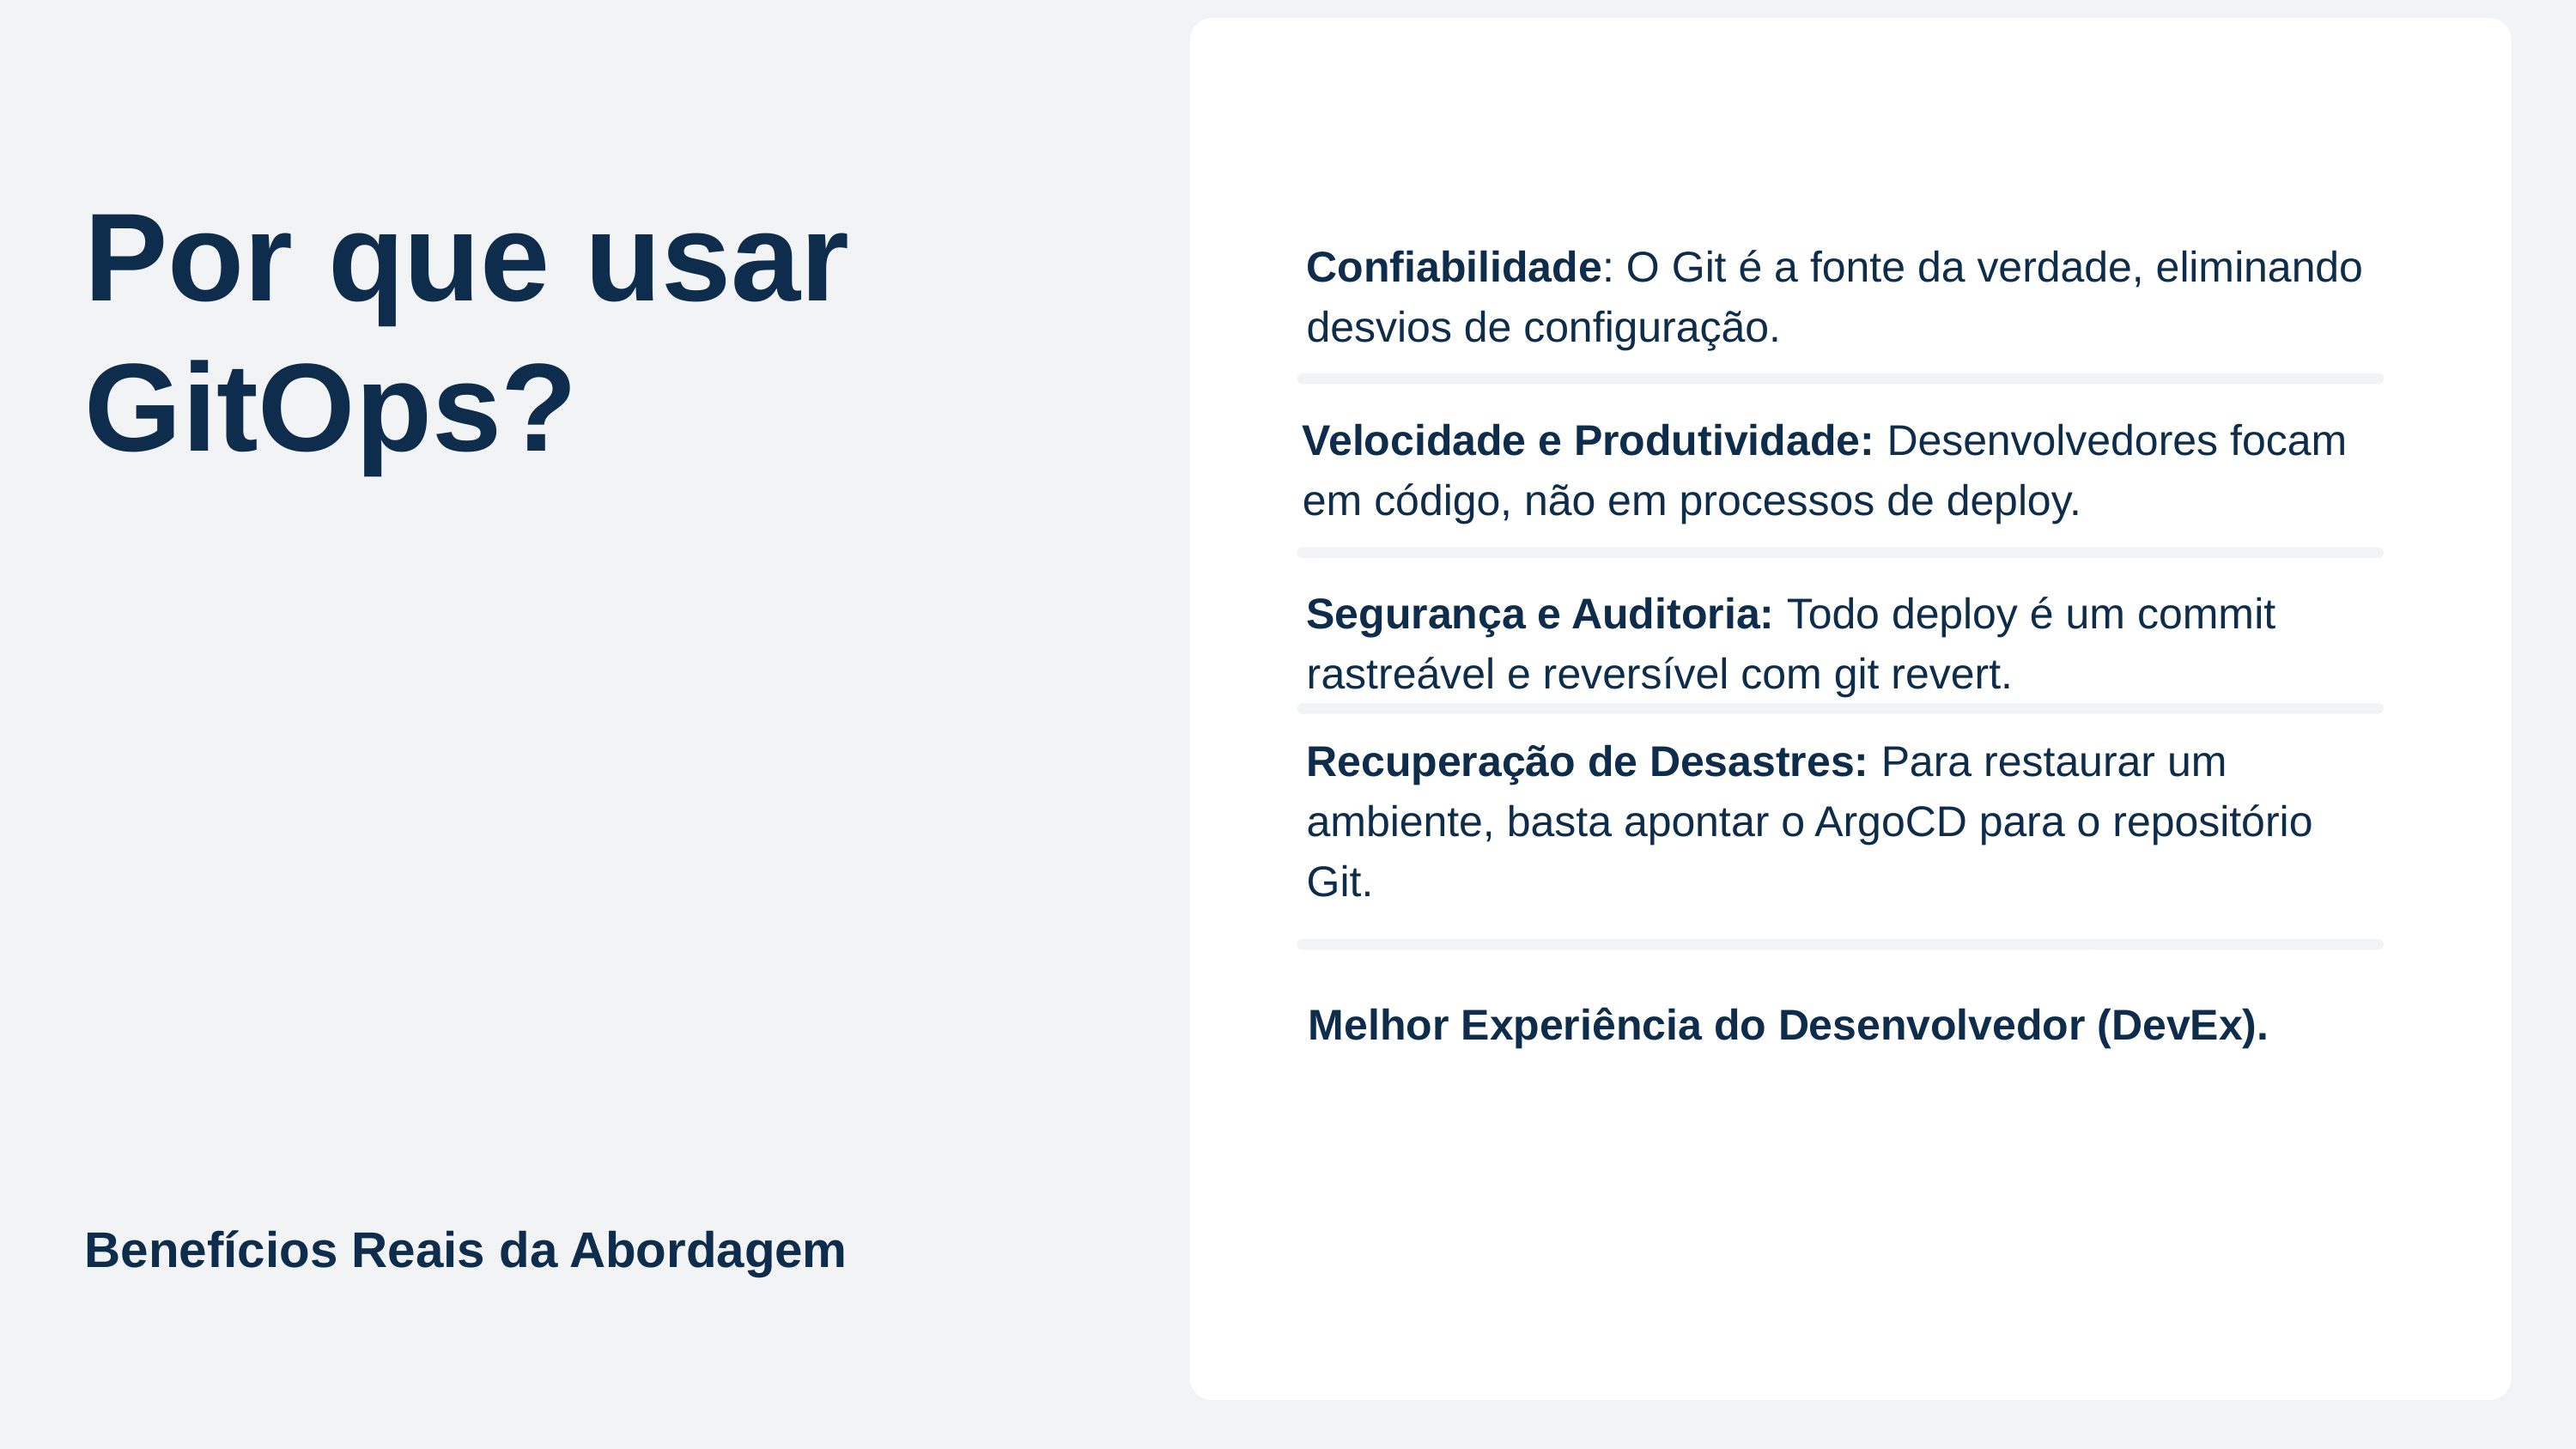

Por que usar GitOps?
Confiabilidade: O Git é a fonte da verdade, eliminando desvios de configuração.

Velocidade e Produtividade: Desenvolvedores focam em código, não em processos de deploy.

Segurança e Auditoria: Todo deploy é um commit rastreável e reversível com git revert.

Recuperação de Desastres: Para restaurar um ambiente, basta apontar o ArgoCD para o repositório Git.

Melhor Experiência do Desenvolvedor (DevEx).
Benefícios Reais da Abordagem